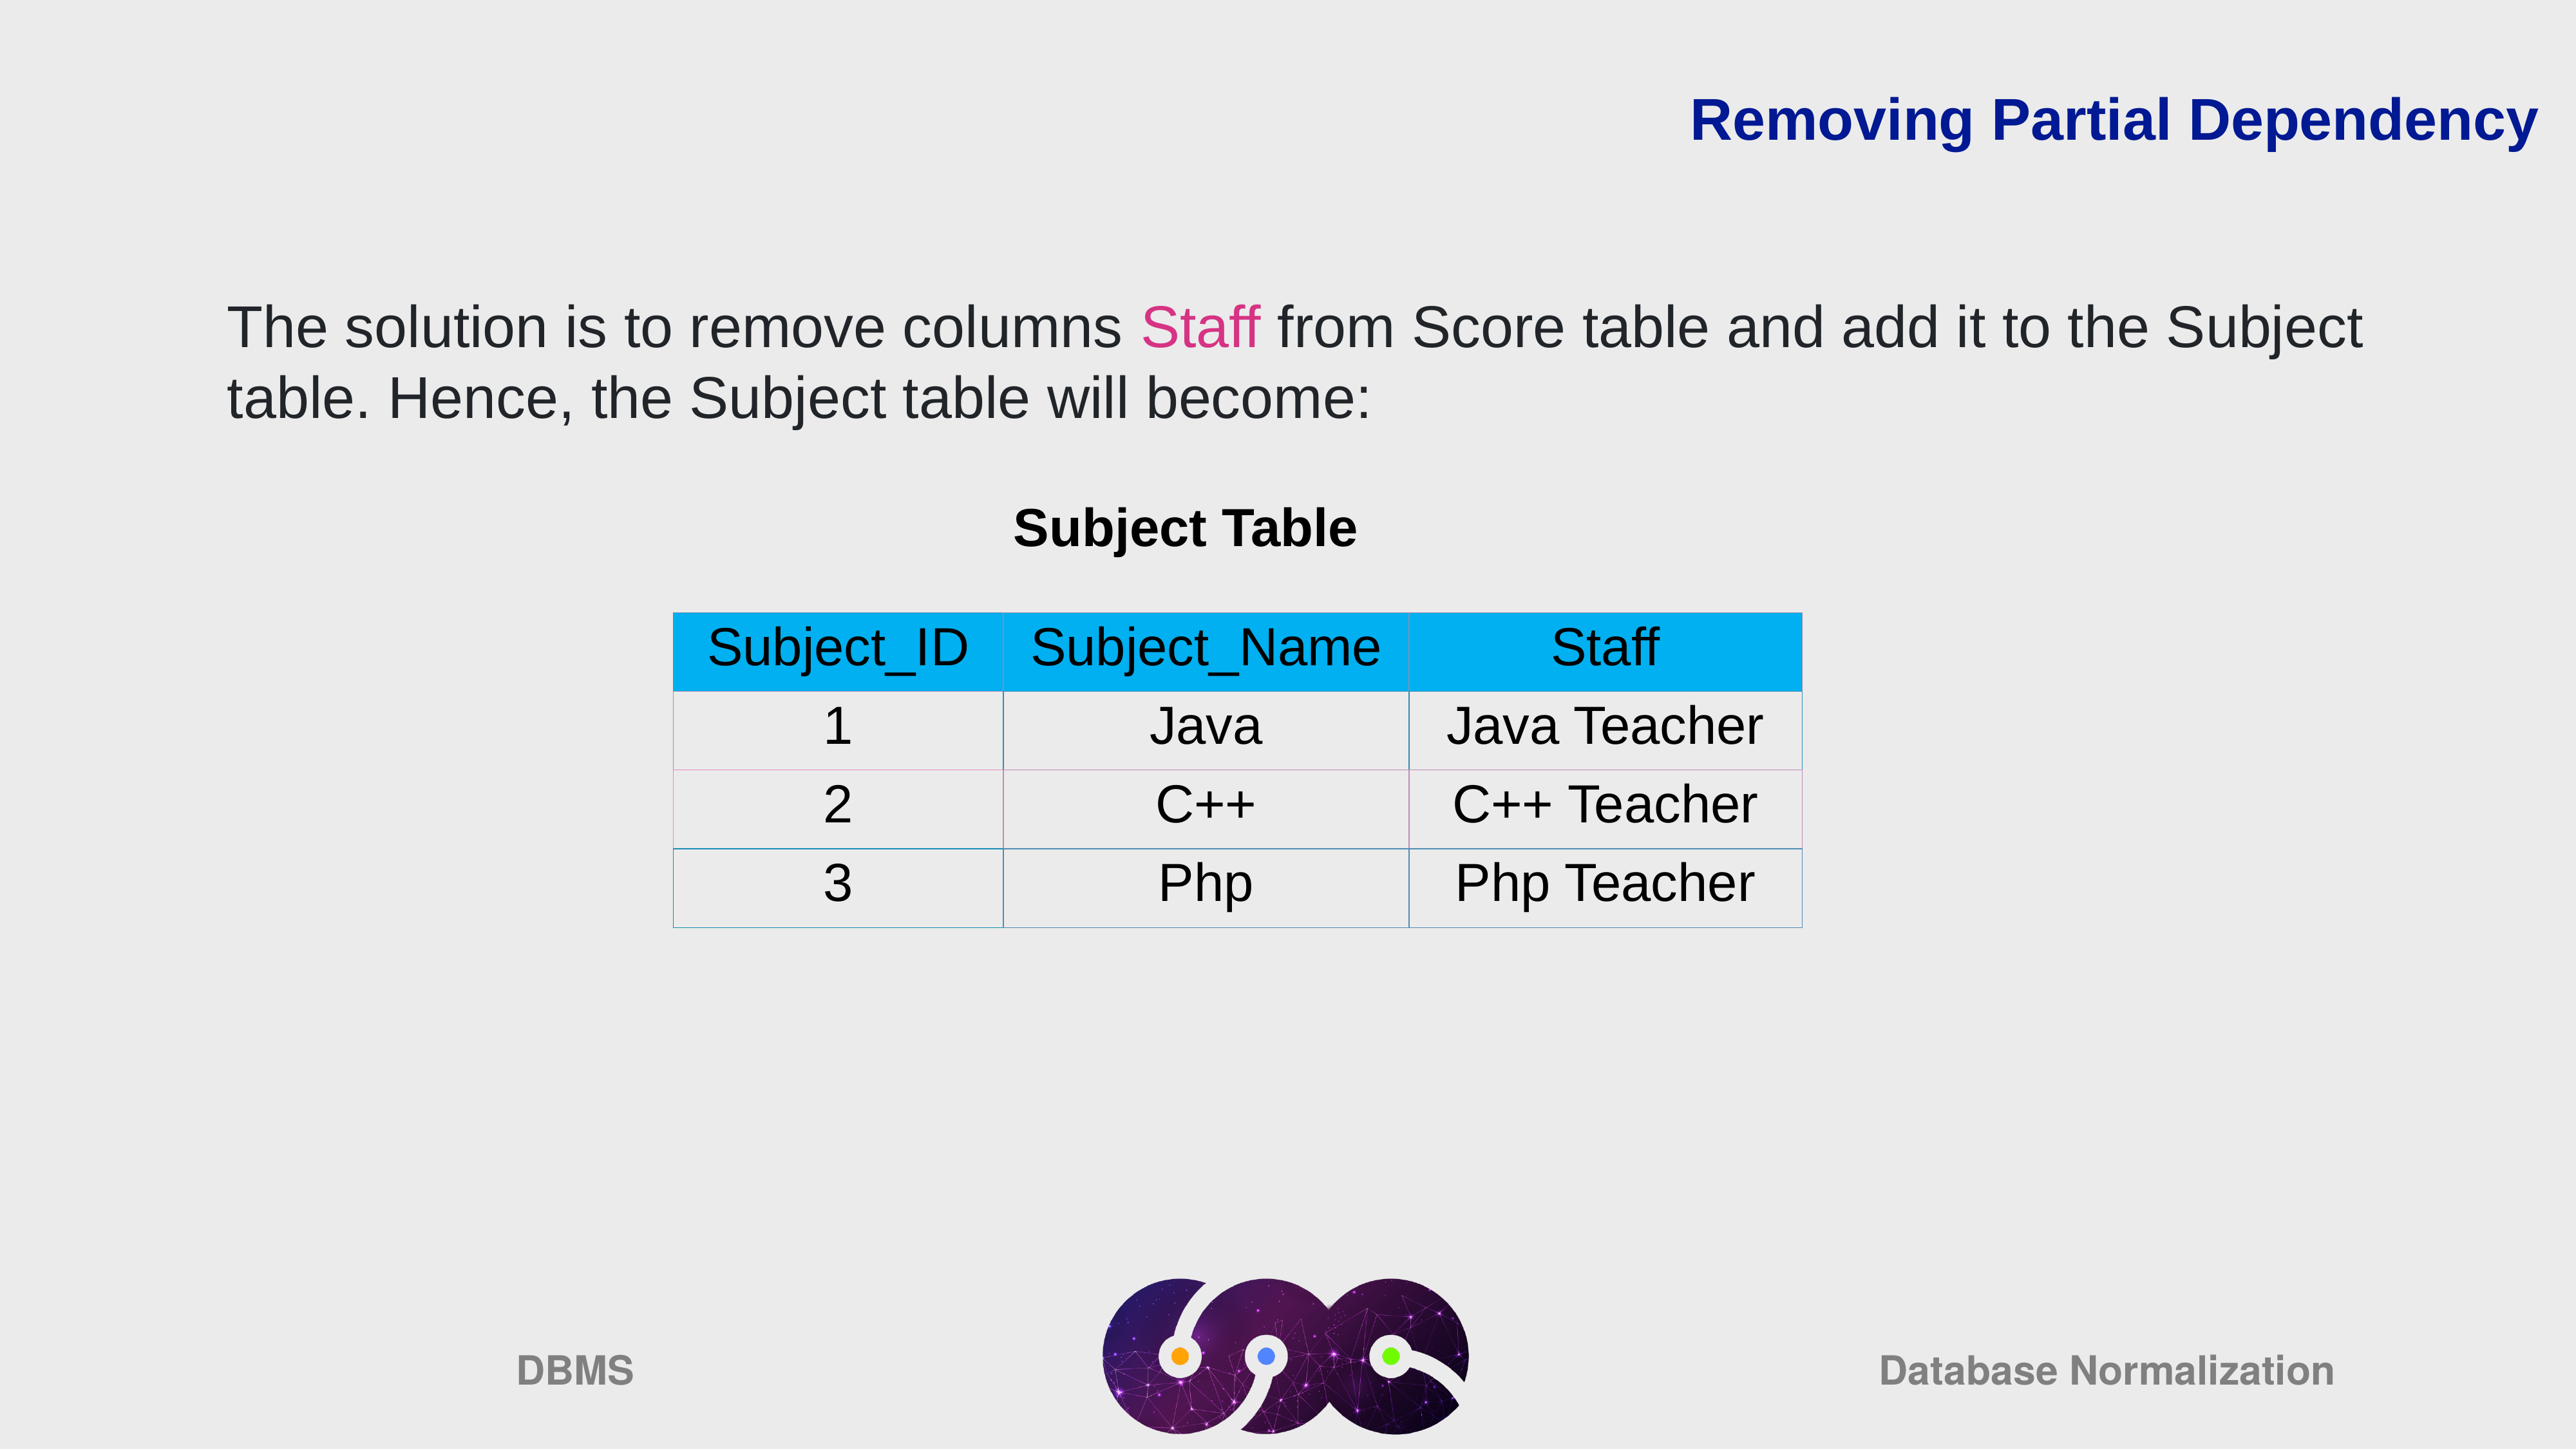

Removing Partial Dependency
The solution is to remove columns Staff from Score table and add it to the Subject table. Hence, the Subject table will become:
Subject Table
| Subject\_ID | Subject\_Name | Staff |
| --- | --- | --- |
| 1 | Java | Java Teacher |
| 2 | C++ | C++ Teacher |
| 3 | Php | Php Teacher |